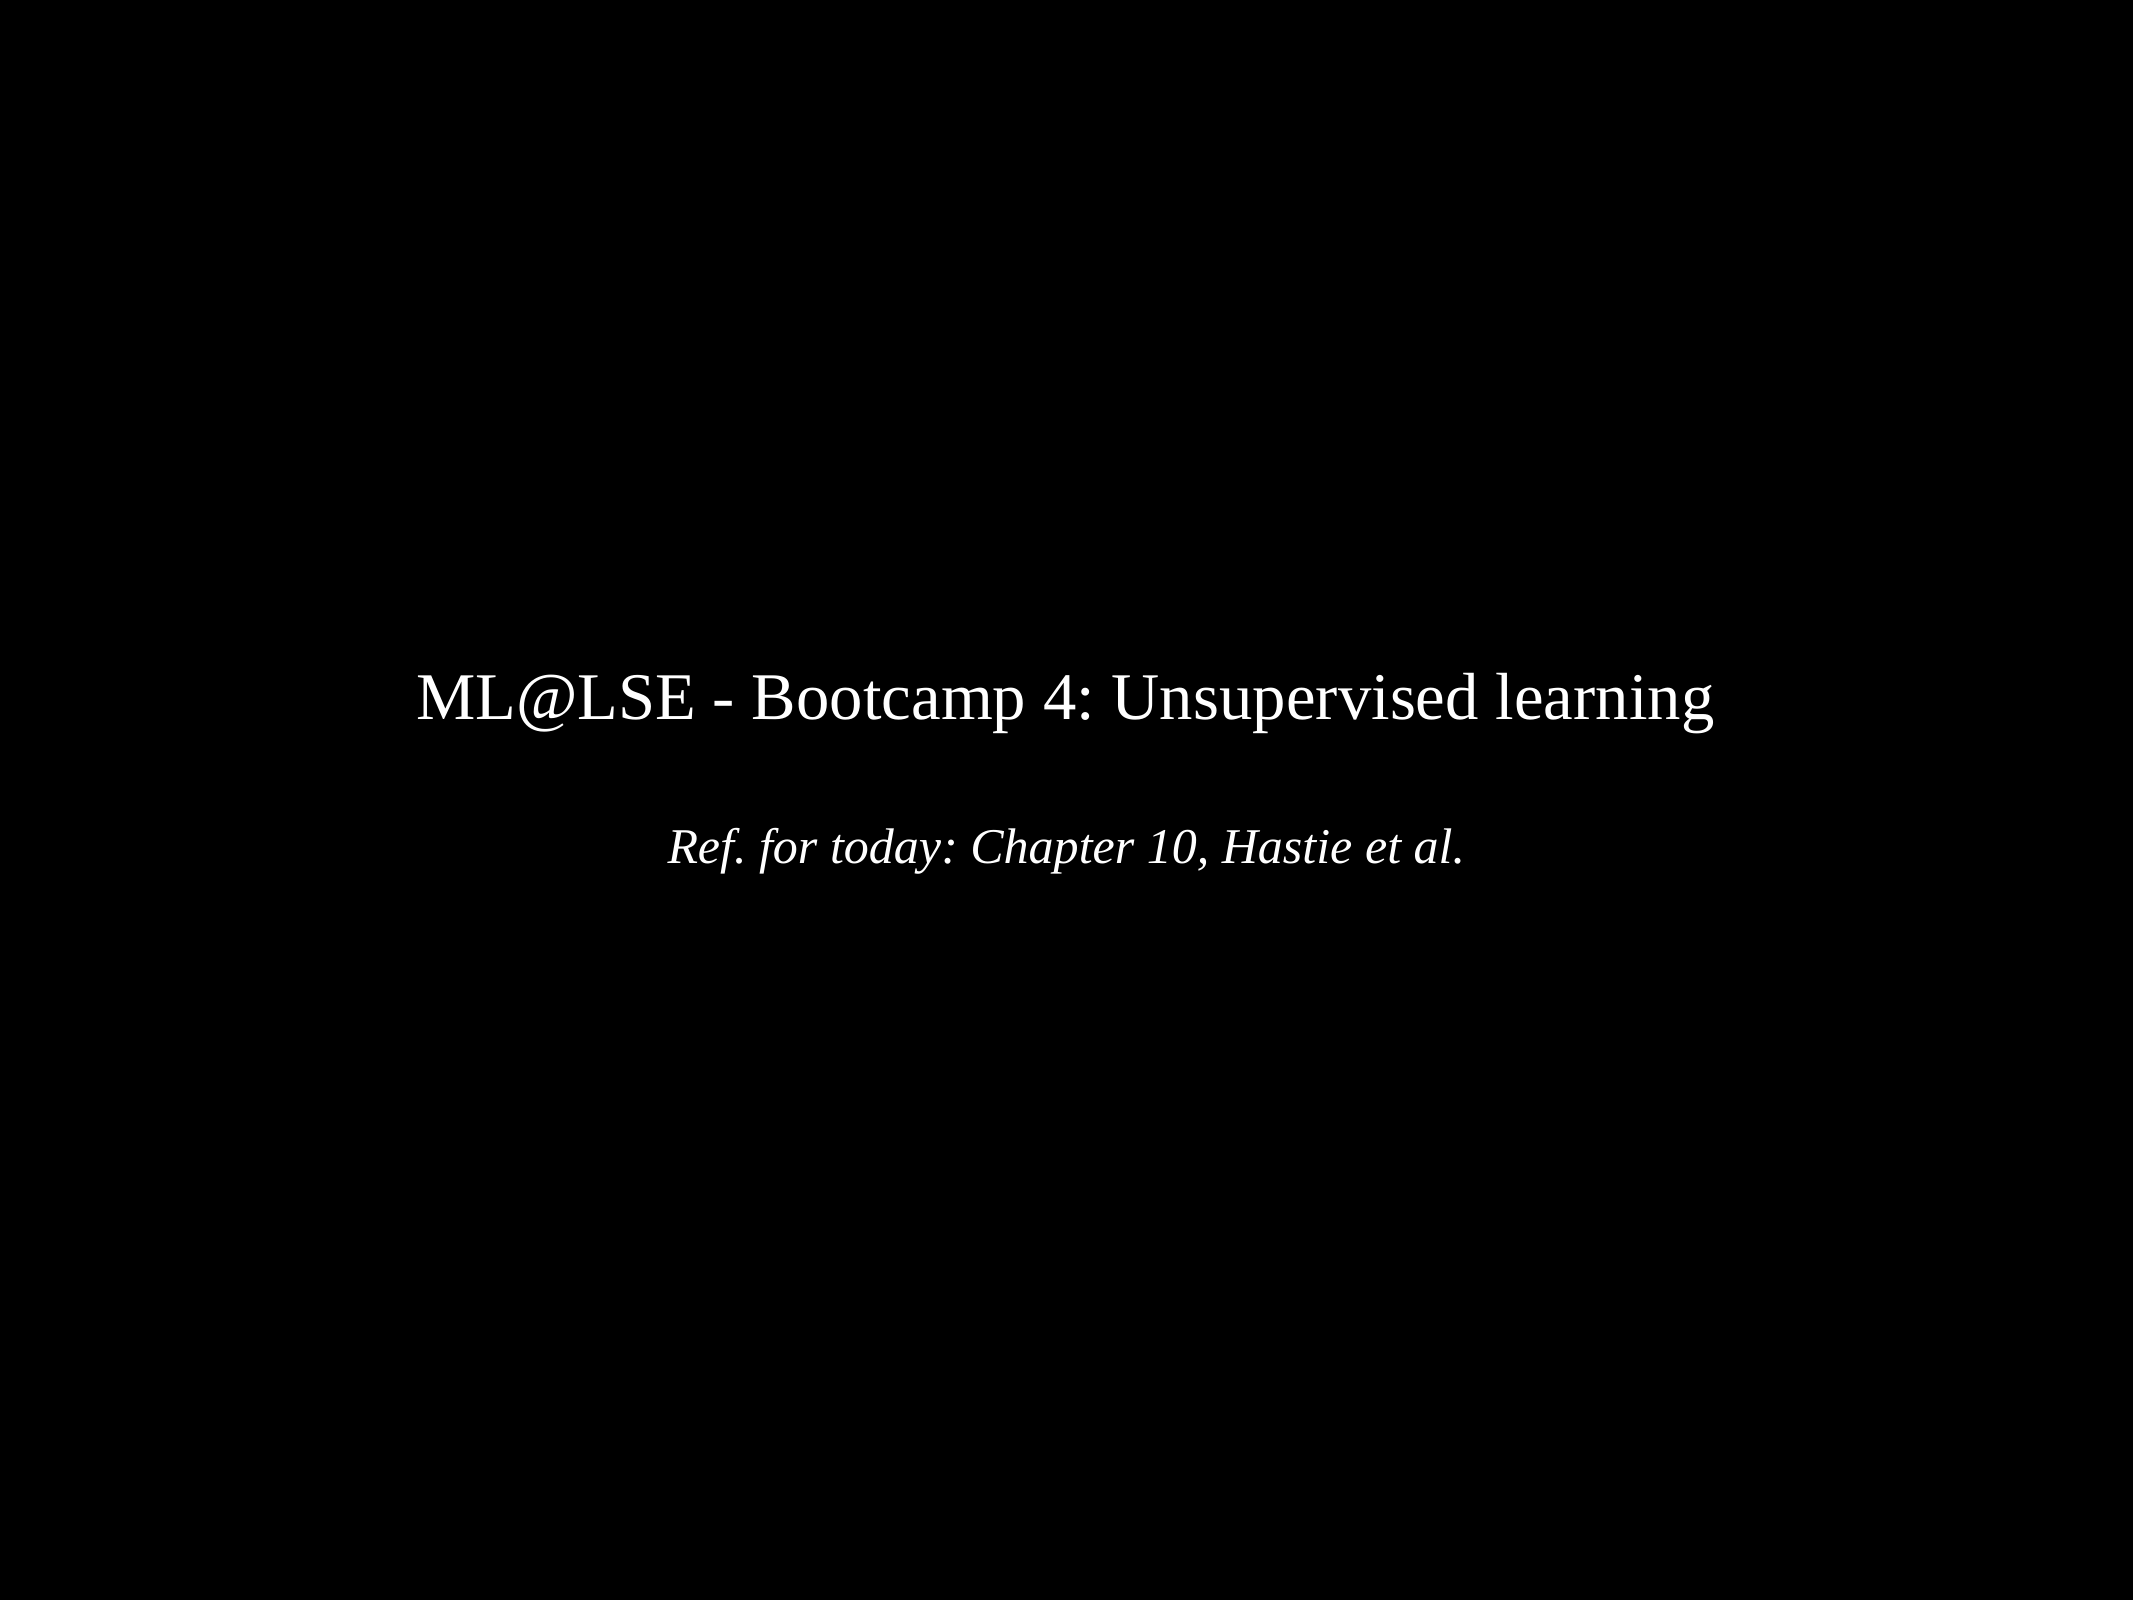

ML@LSE - Bootcamp 4: Unsupervised learning

Ref. for today: Chapter 10, Hastie et al.